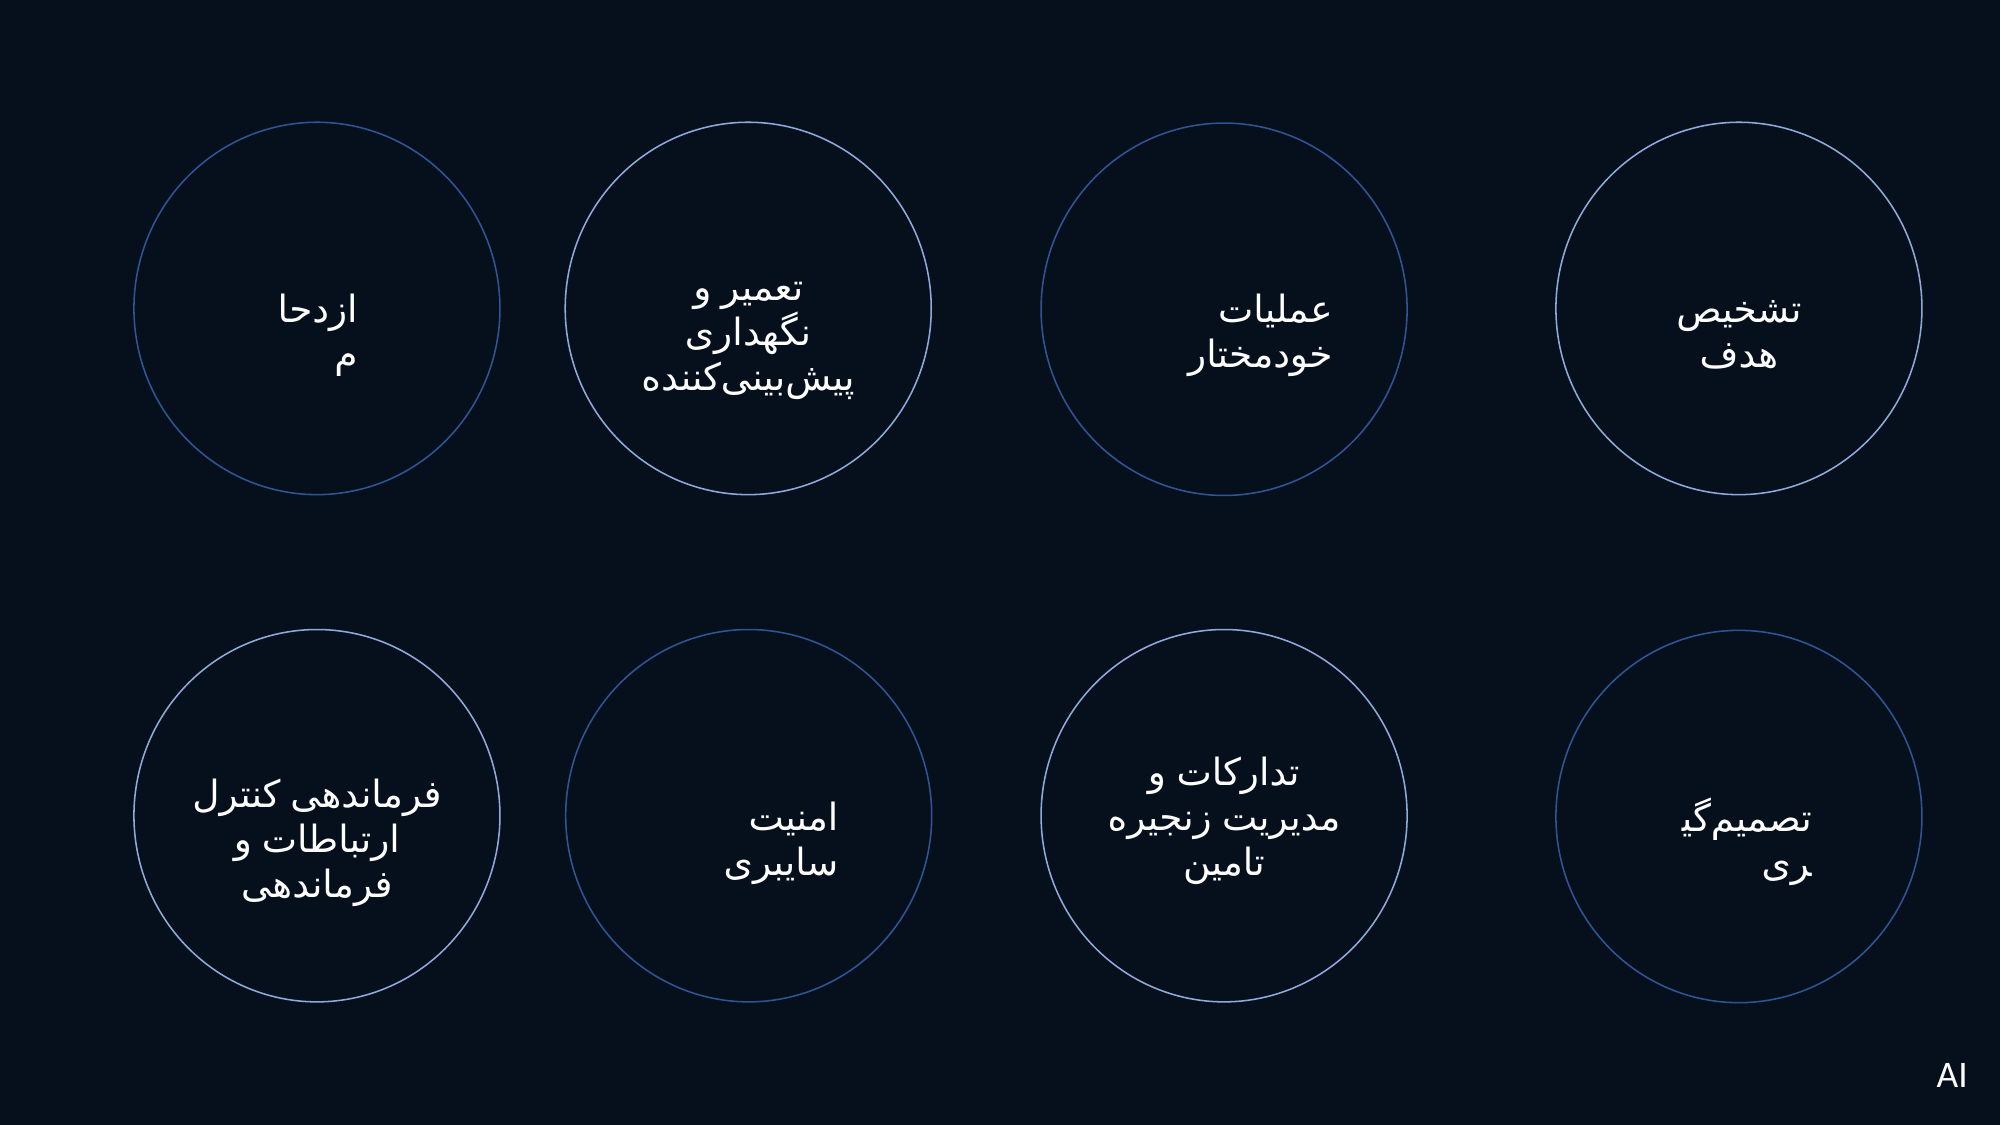

تعمیر و نگهداری پیش‌بینی‌کننده
ازدحام
عملیات خودمختار
تشخیص هدف

فرماندهی کنترل ارتباطات و فرماندهی
تدارکات و مدیریت زنجیره تامین
امنیت سایبری
تصمیم‌گیری
AI